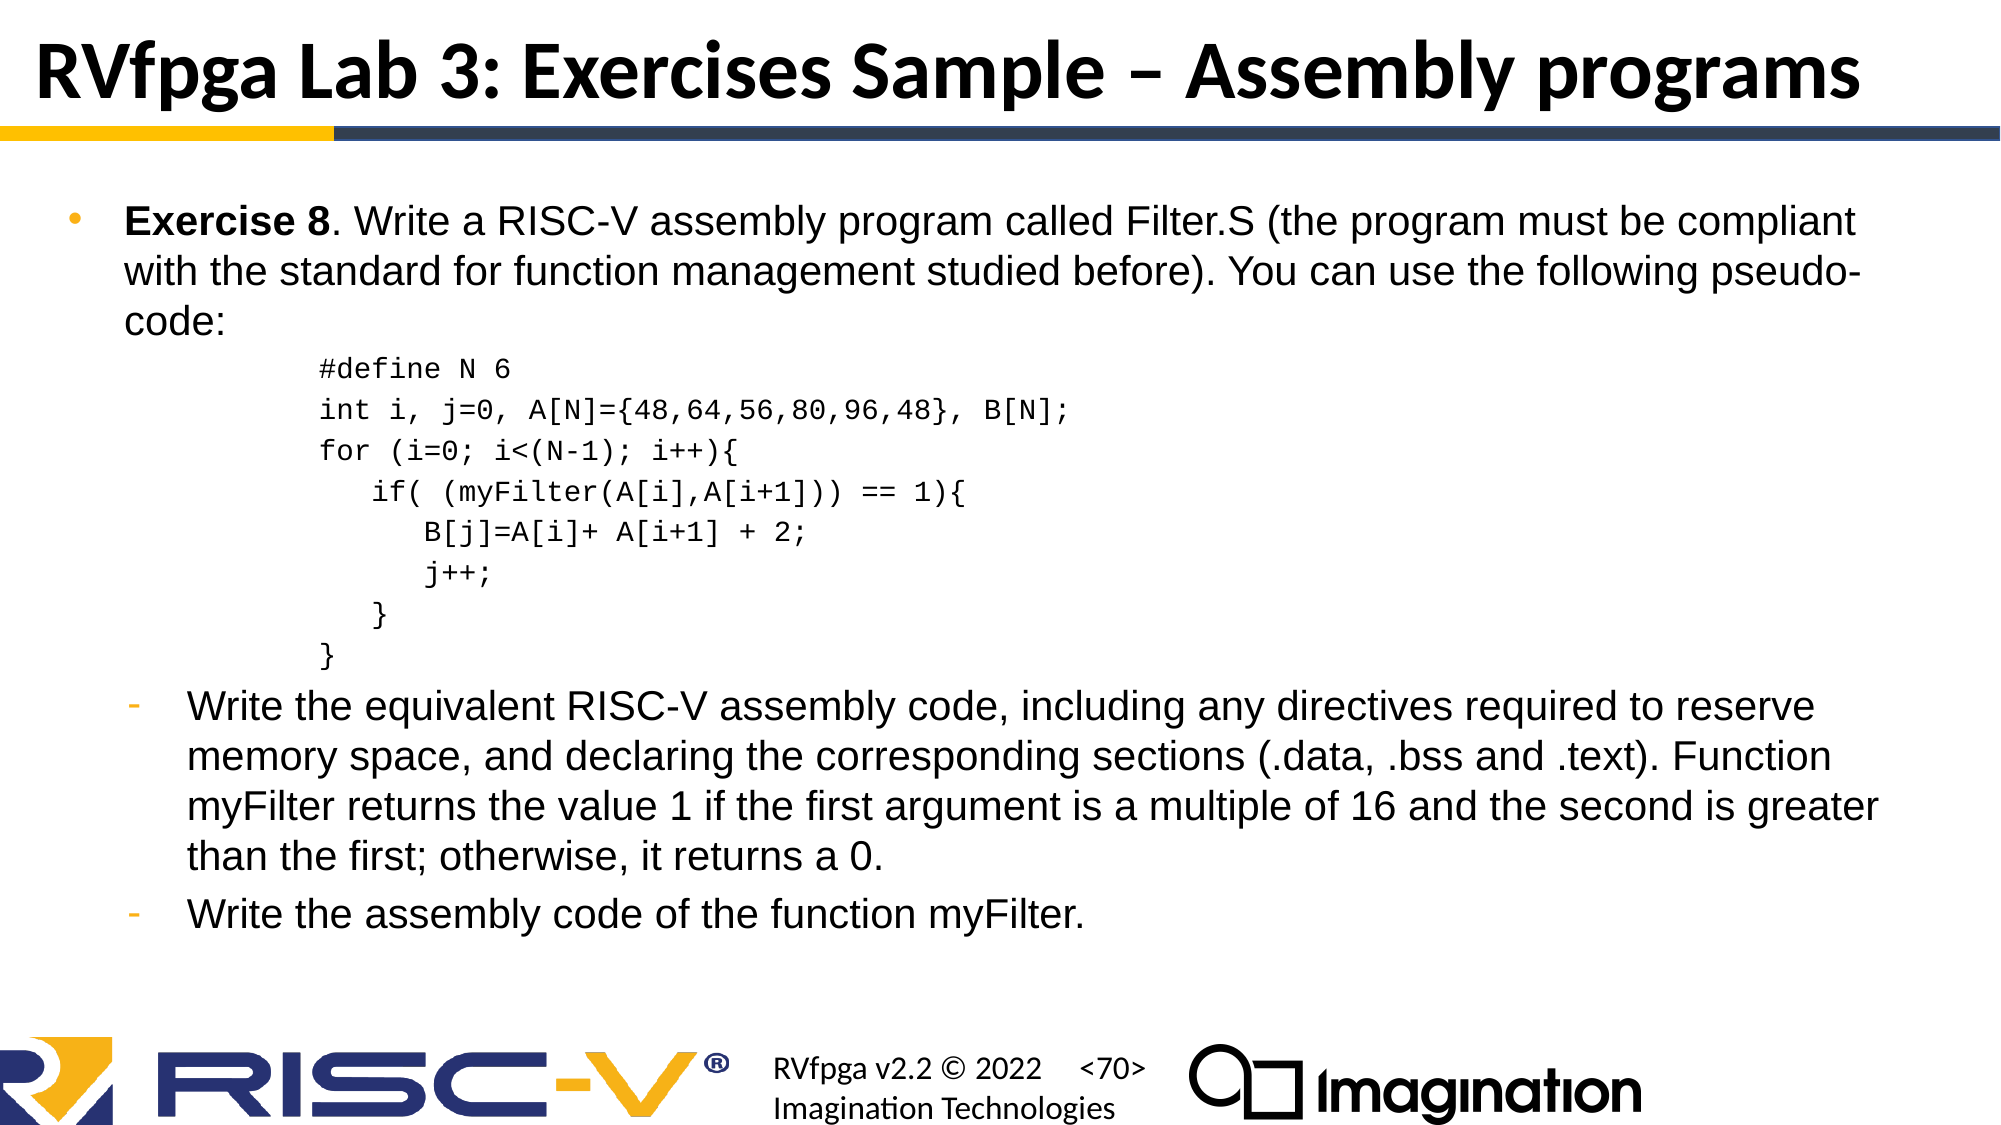

# RVfpga Lab 3: Exercises Sample – Assembly programs
Exercise 8. Write a RISC-V assembly program called Filter.S (the program must be compliant with the standard for function management studied before). You can use the following pseudo-code:
#define N 6
int i, j=0, A[N]={48,64,56,80,96,48}, B[N];
for (i=0; i<(N-1); i++){
   if( (myFilter(A[i],A[i+1])) == 1){
      B[j]=A[i]+ A[i+1] + 2;
      j++;
   }
}
Write the equivalent RISC-V assembly code, including any directives required to reserve memory space, and declaring the corresponding sections (.data, .bss and .text). Function myFilter returns the value 1 if the first argument is a multiple of 16 and the second is greater than the first; otherwise, it returns a 0.
Write the assembly code of the function myFilter.